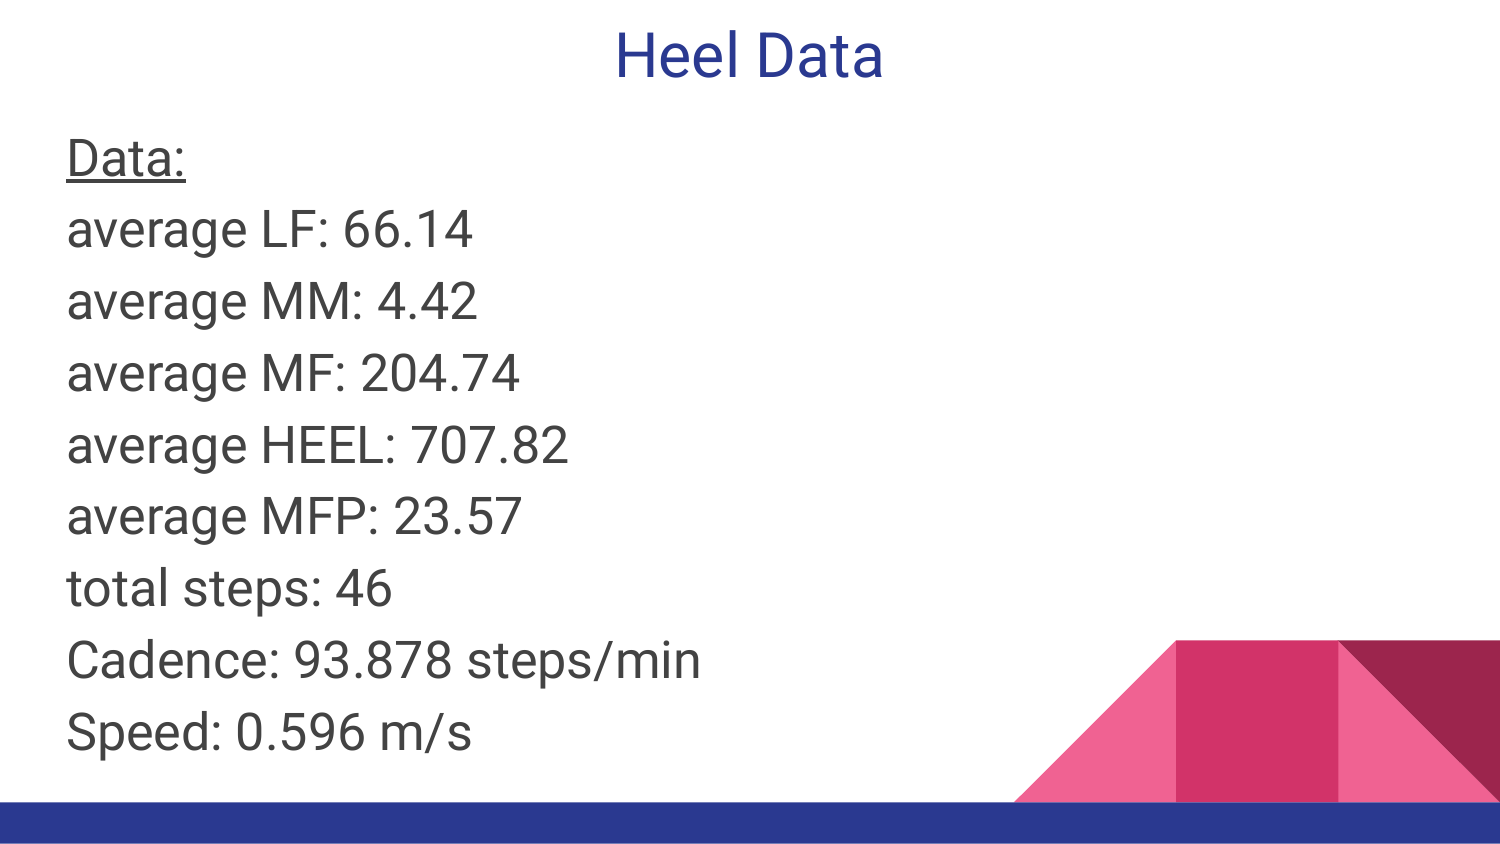

# Heel Data
Data:
average LF: 66.14
average MM: 4.42
average MF: 204.74
average HEEL: 707.82
average MFP: 23.57
total steps: 46
Cadence: 93.878 steps/min
Speed: 0.596 m/s